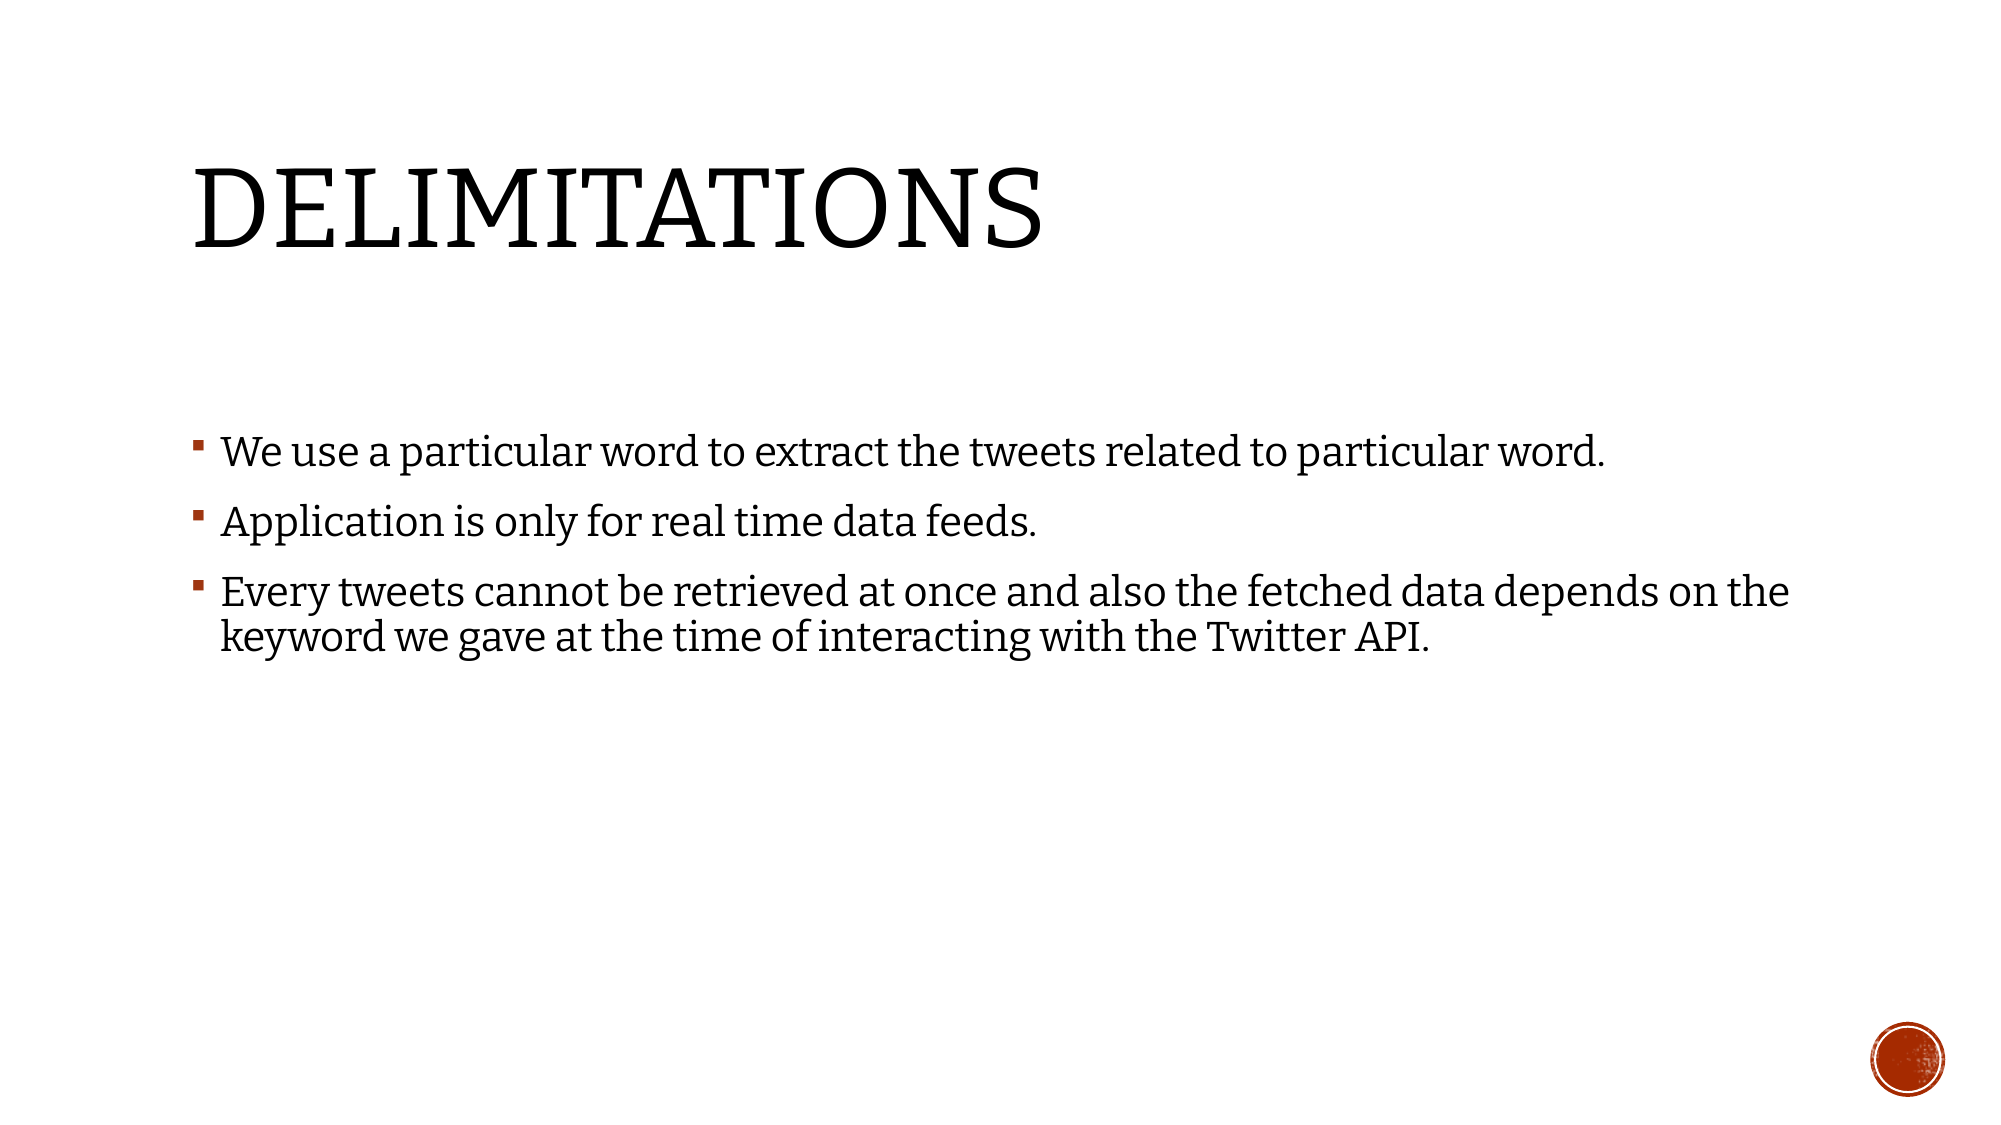

# Delimitations

We use a particular word to extract the tweets related to particular word.
Application is only for real time data feeds.
Every tweets cannot be retrieved at once and also the fetched data depends on the keyword we gave at the time of interacting with the Twitter API.